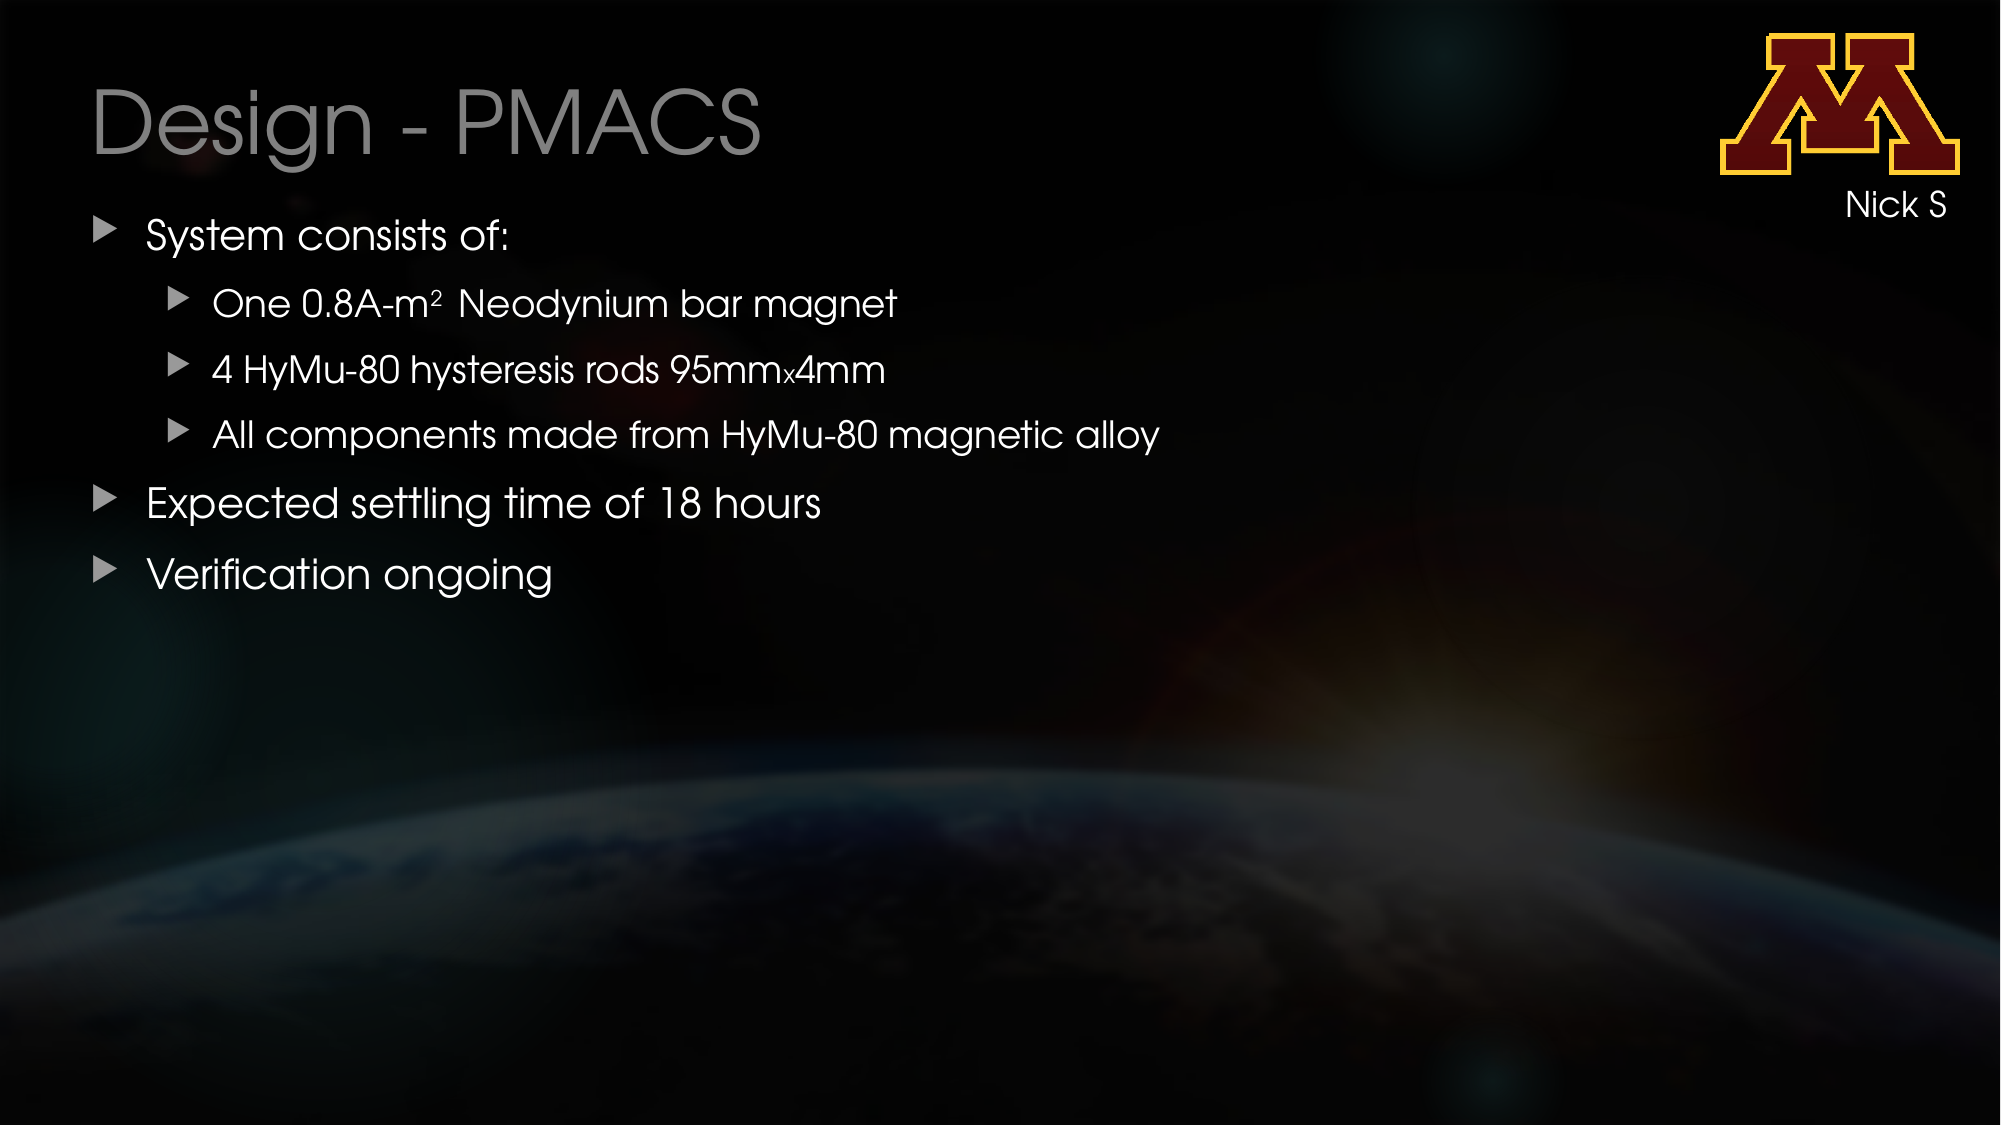

# Design - PMACS
Nick S
System consists of:
One 0.8A-m2  Neodynium bar magnet
4 HyMu-80 hysteresis rods 95mmx4mm
All components made from HyMu-80 magnetic alloy
Expected settling time of 18 hours
Verification ongoing